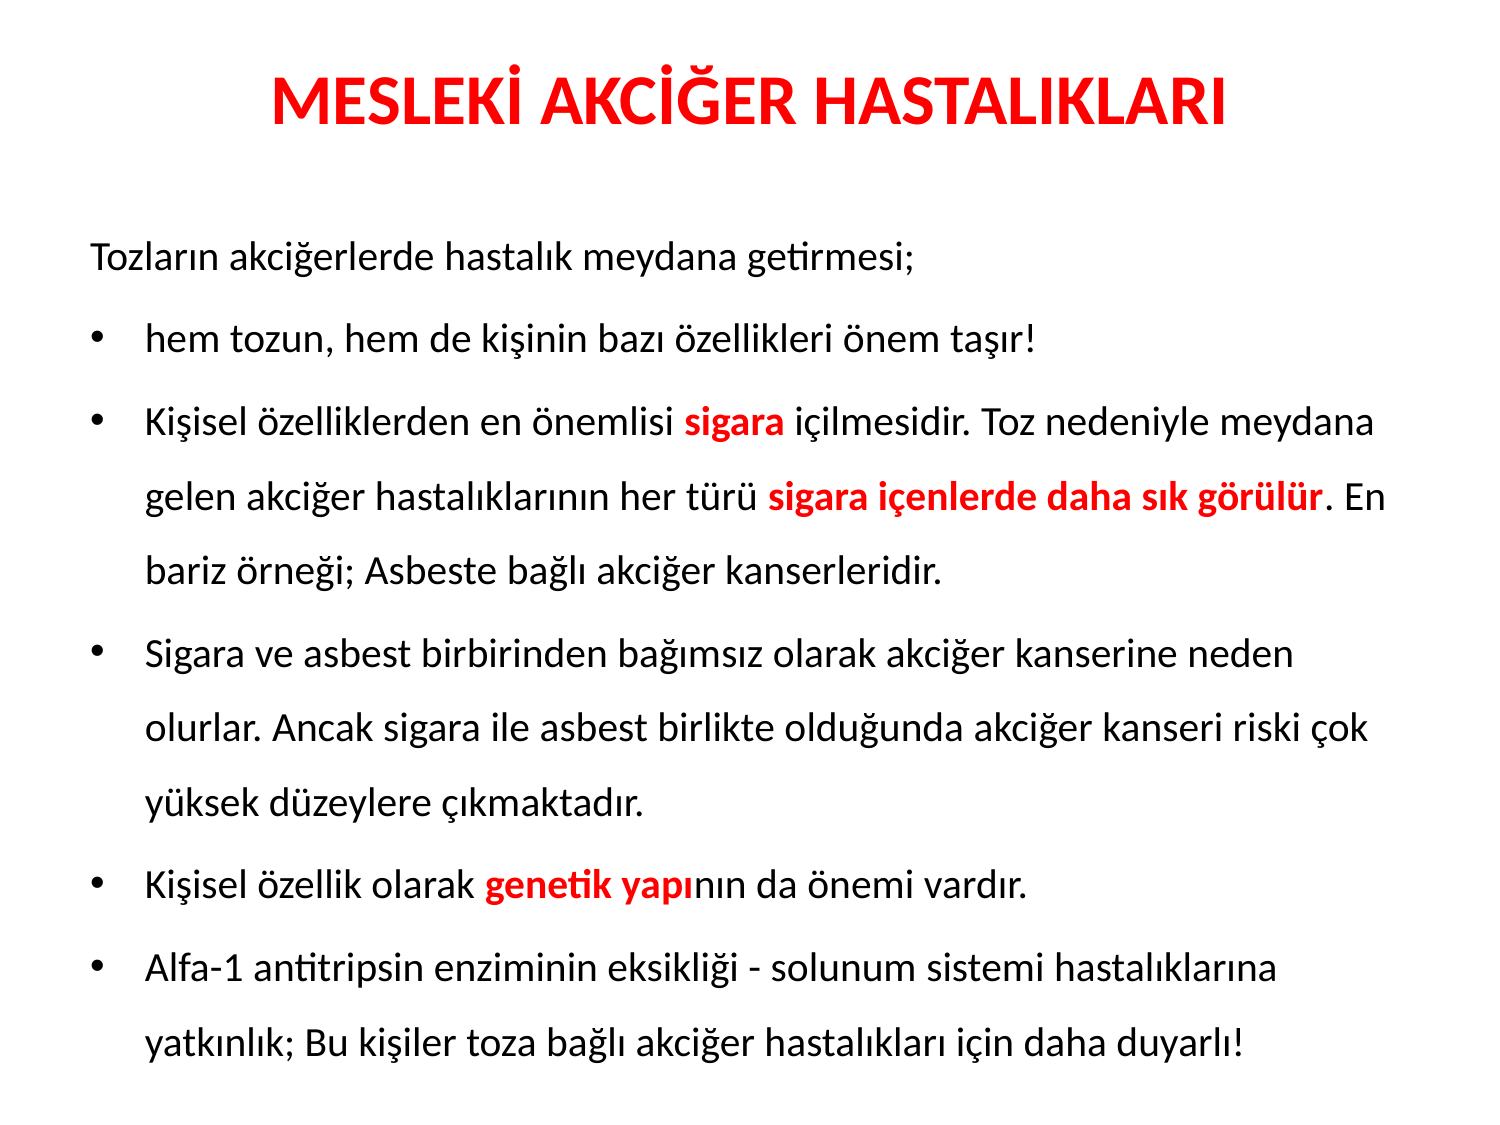

# MESLEKİ AKCİĞER HASTALIKLARI
Tozların akciğerlerde hastalık meydana getirmesi;
hem tozun, hem de kişinin bazı özellikleri önem taşır!
Kişisel özelliklerden en önemlisi sigara içilmesidir. Toz nedeniyle meydana gelen akciğer hastalıklarının her türü sigara içenlerde daha sık görülür. En bariz örneği; Asbeste bağlı akciğer kanserleridir.
Sigara ve asbest birbirinden bağımsız olarak akciğer kanserine neden olurlar. Ancak sigara ile asbest birlikte olduğunda akciğer kanseri riski çok yüksek düzeylere çıkmaktadır.
Kişisel özellik olarak genetik yapının da önemi vardır.
Alfa-1 antitripsin enziminin eksikliği - solunum sistemi hastalıklarına yatkınlık; Bu kişiler toza bağlı akciğer hastalıkları için daha duyarlı!